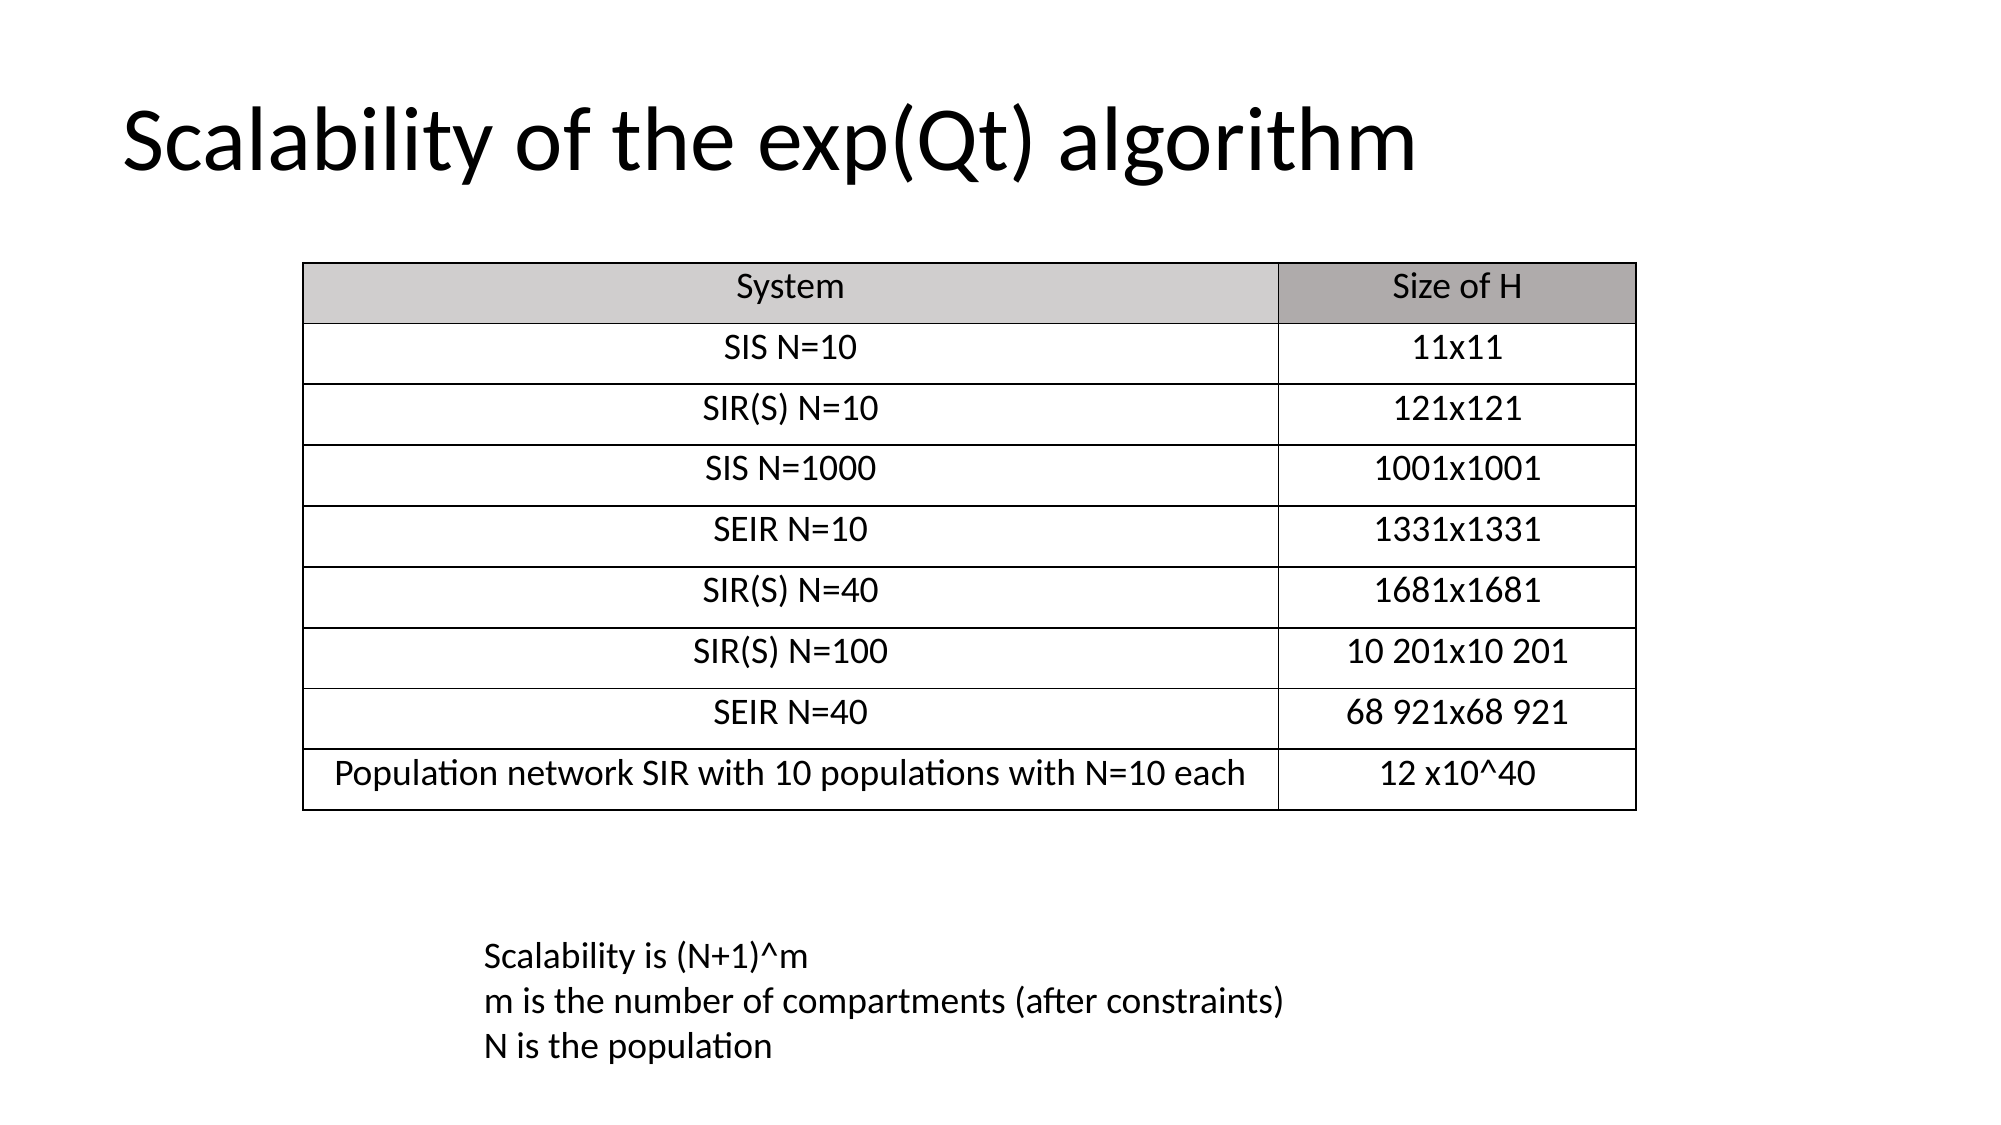

# Scalability of the exp(Qt) algorithm
| System | Size of H |
| --- | --- |
| SIS N=10 | 11x11 |
| SIR(S) N=10 | 121x121 |
| SIS N=1000 | 1001x1001 |
| SEIR N=10 | 1331x1331 |
| SIR(S) N=40 | 1681x1681 |
| SIR(S) N=100 | 10 201x10 201 |
| SEIR N=40 | 68 921x68 921 |
| Population network SIR with 10 populations with N=10 each | 12 x10^40 |
Scalability is (N+1)^m
m is the number of compartments (after constraints)
N is the population